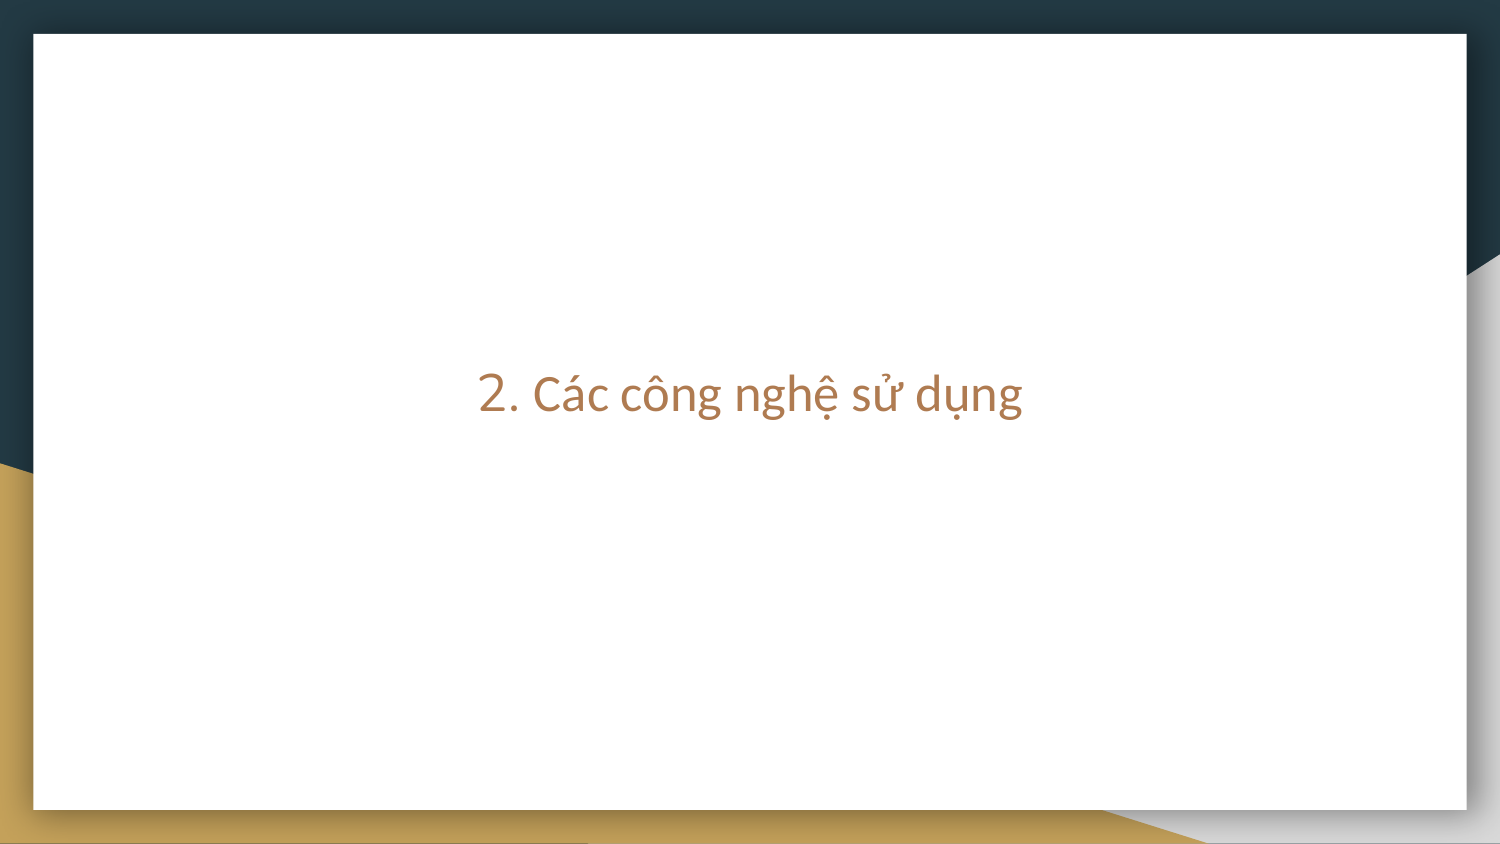

# 2. Các công nghệ sử dụng